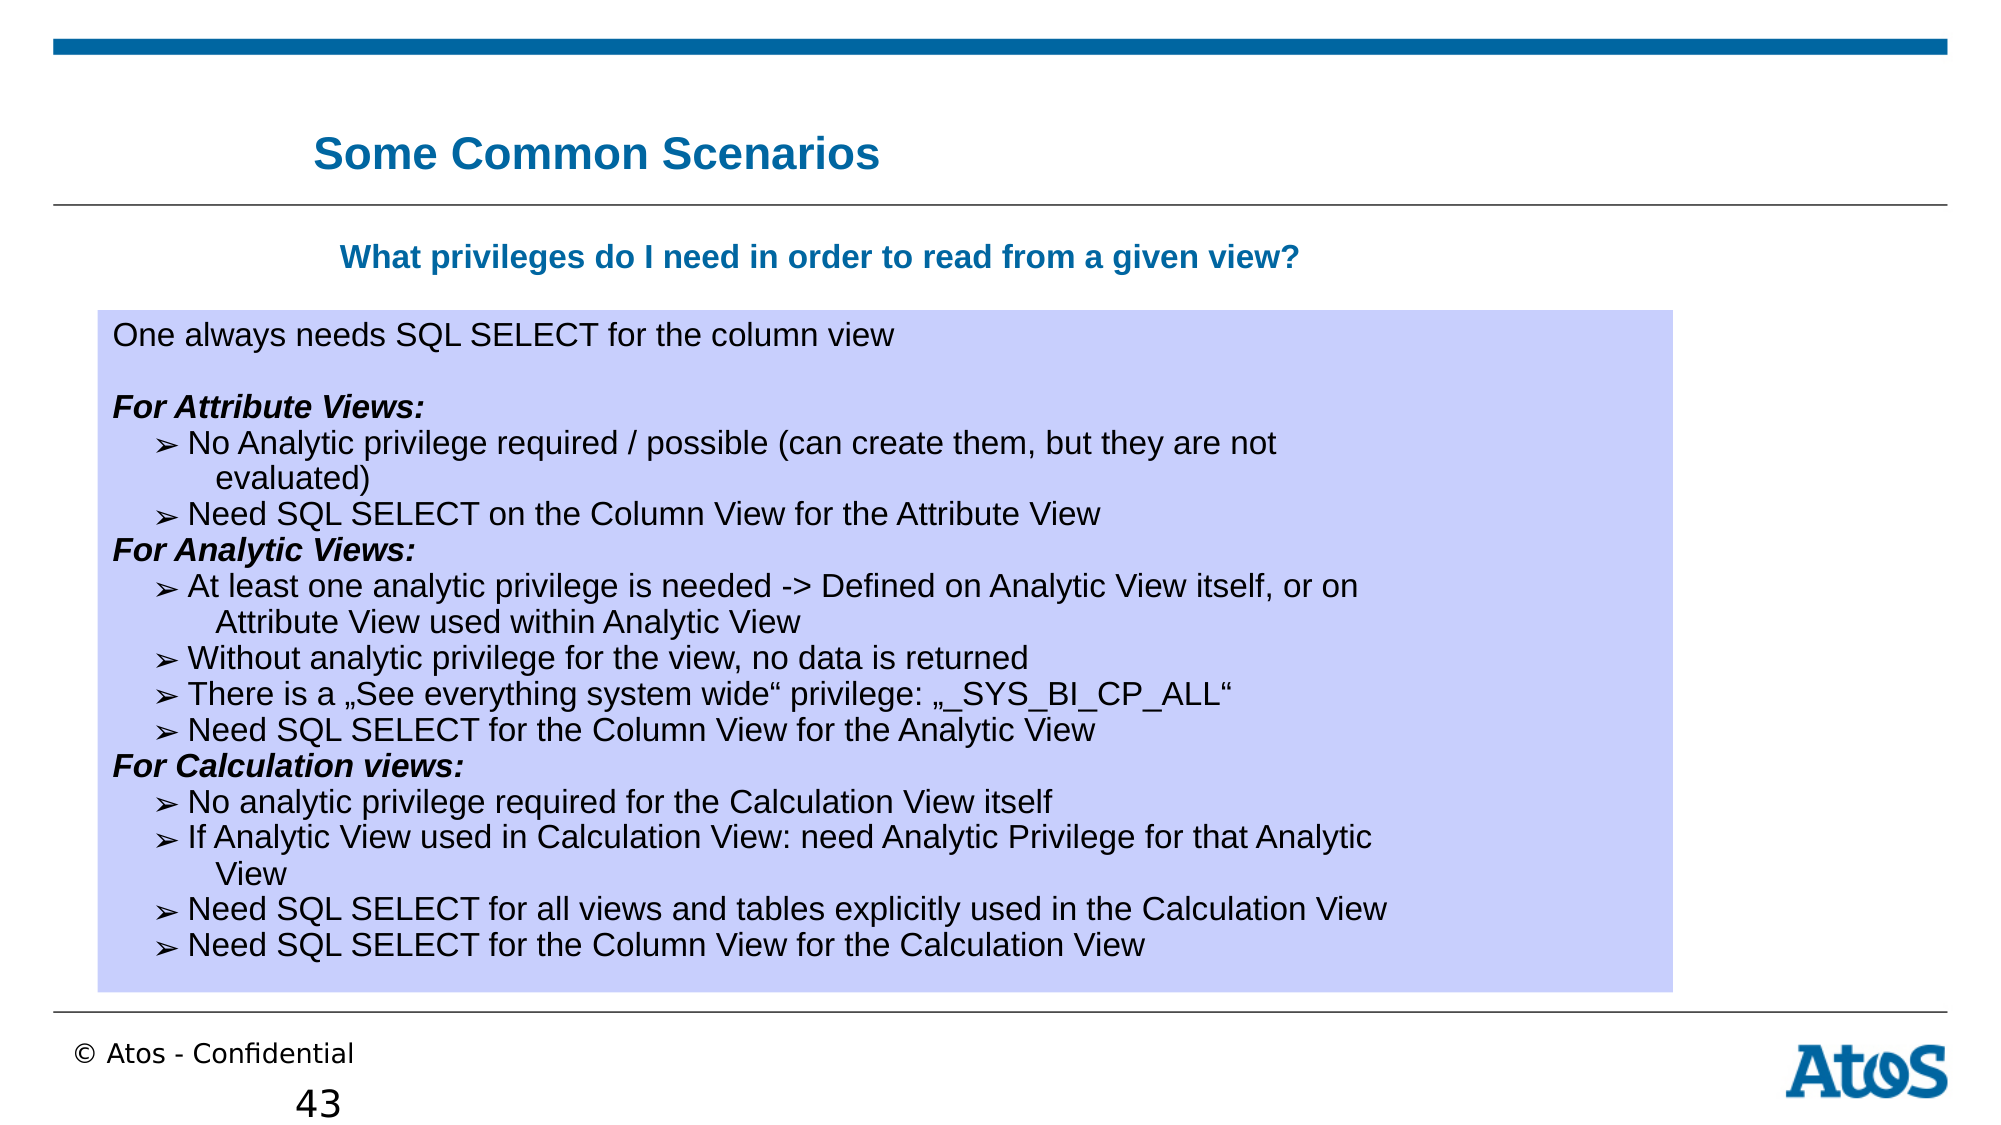

Some Common Scenarios
What privileges do I need in order to read from a given view?
One always needs SQL SELECT for the column view

For Attribute Views:
No Analytic privilege required / possible (can create them, but they are not
   evaluated)
Need SQL SELECT on the Column View for the Attribute View
For Analytic Views:
At least one analytic privilege is needed -> Defined on Analytic View itself, or on
   Attribute View used within Analytic View
Without analytic privilege for the view, no data is returned
There is a „See everything system wide“ privilege: „_SYS_BI_CP_ALL“
Need SQL SELECT for the Column View for the Analytic View
For Calculation views:
No analytic privilege required for the Calculation View itself
If Analytic View used in Calculation View: need Analytic Privilege for that Analytic
   View
Need SQL SELECT for all views and tables explicitly used in the Calculation View
Need SQL SELECT for the Column View for the Calculation View
43